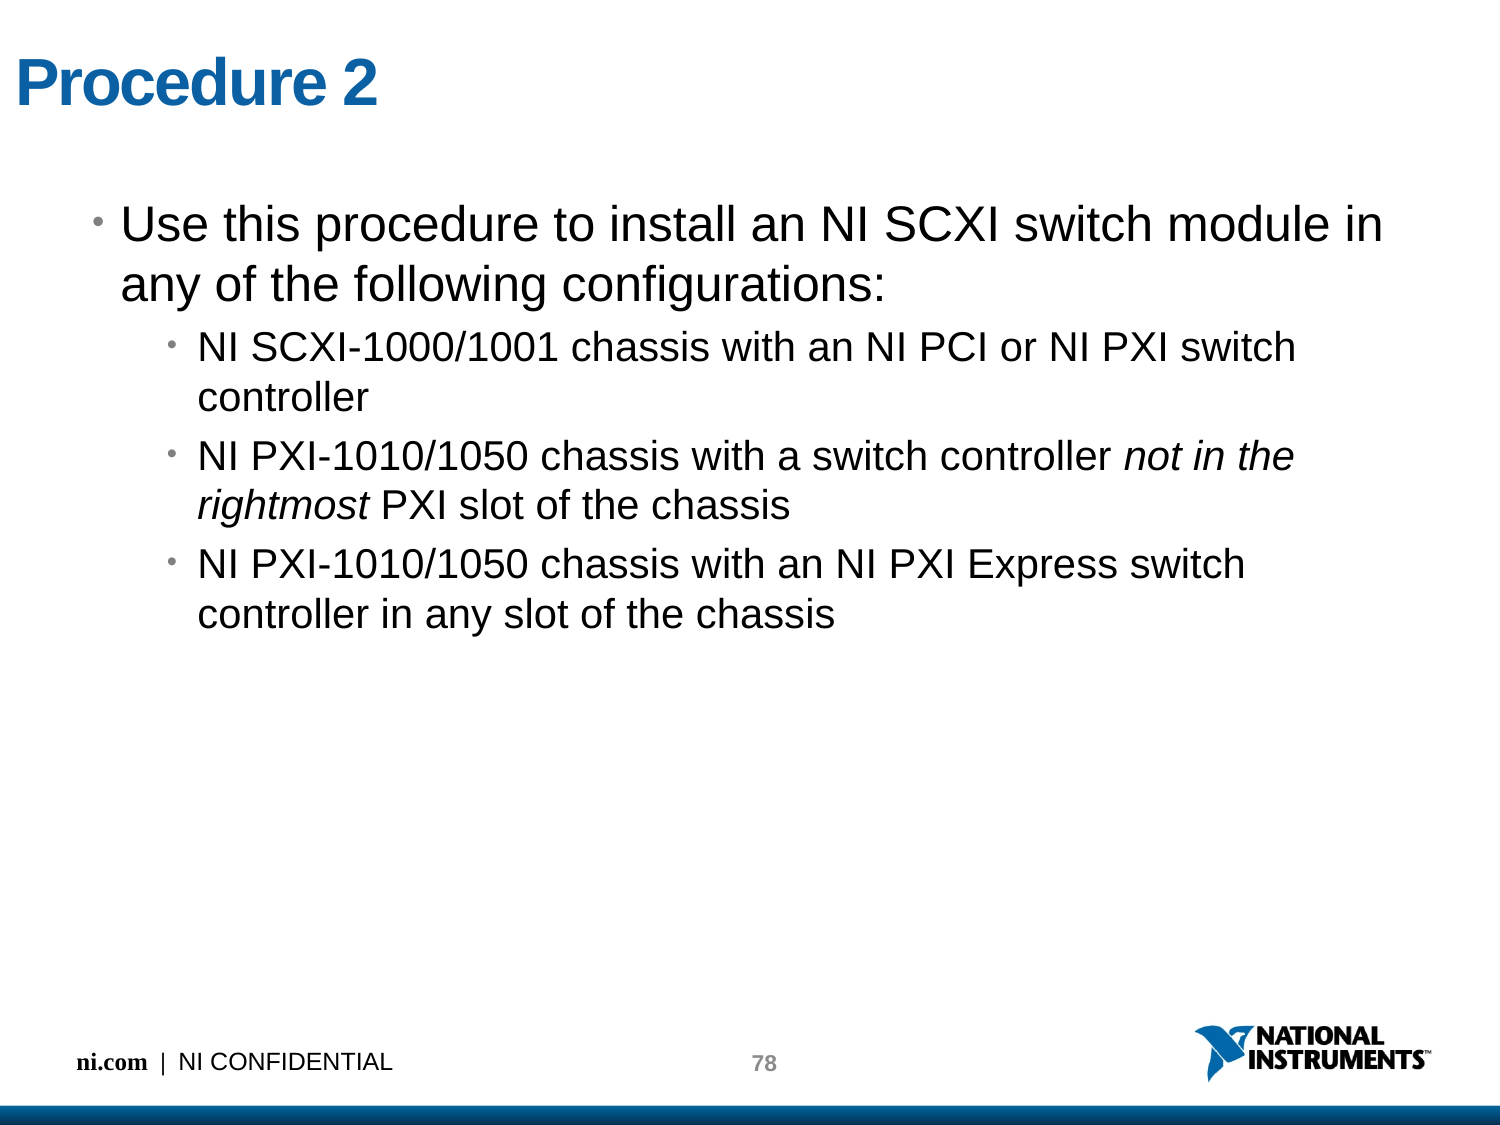

# Procedure 2
Use this procedure to install an NI SCXI switch module in any of the following configurations:
NI SCXI-1000/1001 chassis with an NI PCI or NI PXI switch controller
NI PXI-1010/1050 chassis with a switch controller not in the rightmost PXI slot of the chassis
NI PXI-1010/1050 chassis with an NI PXI Express switch controller in any slot of the chassis